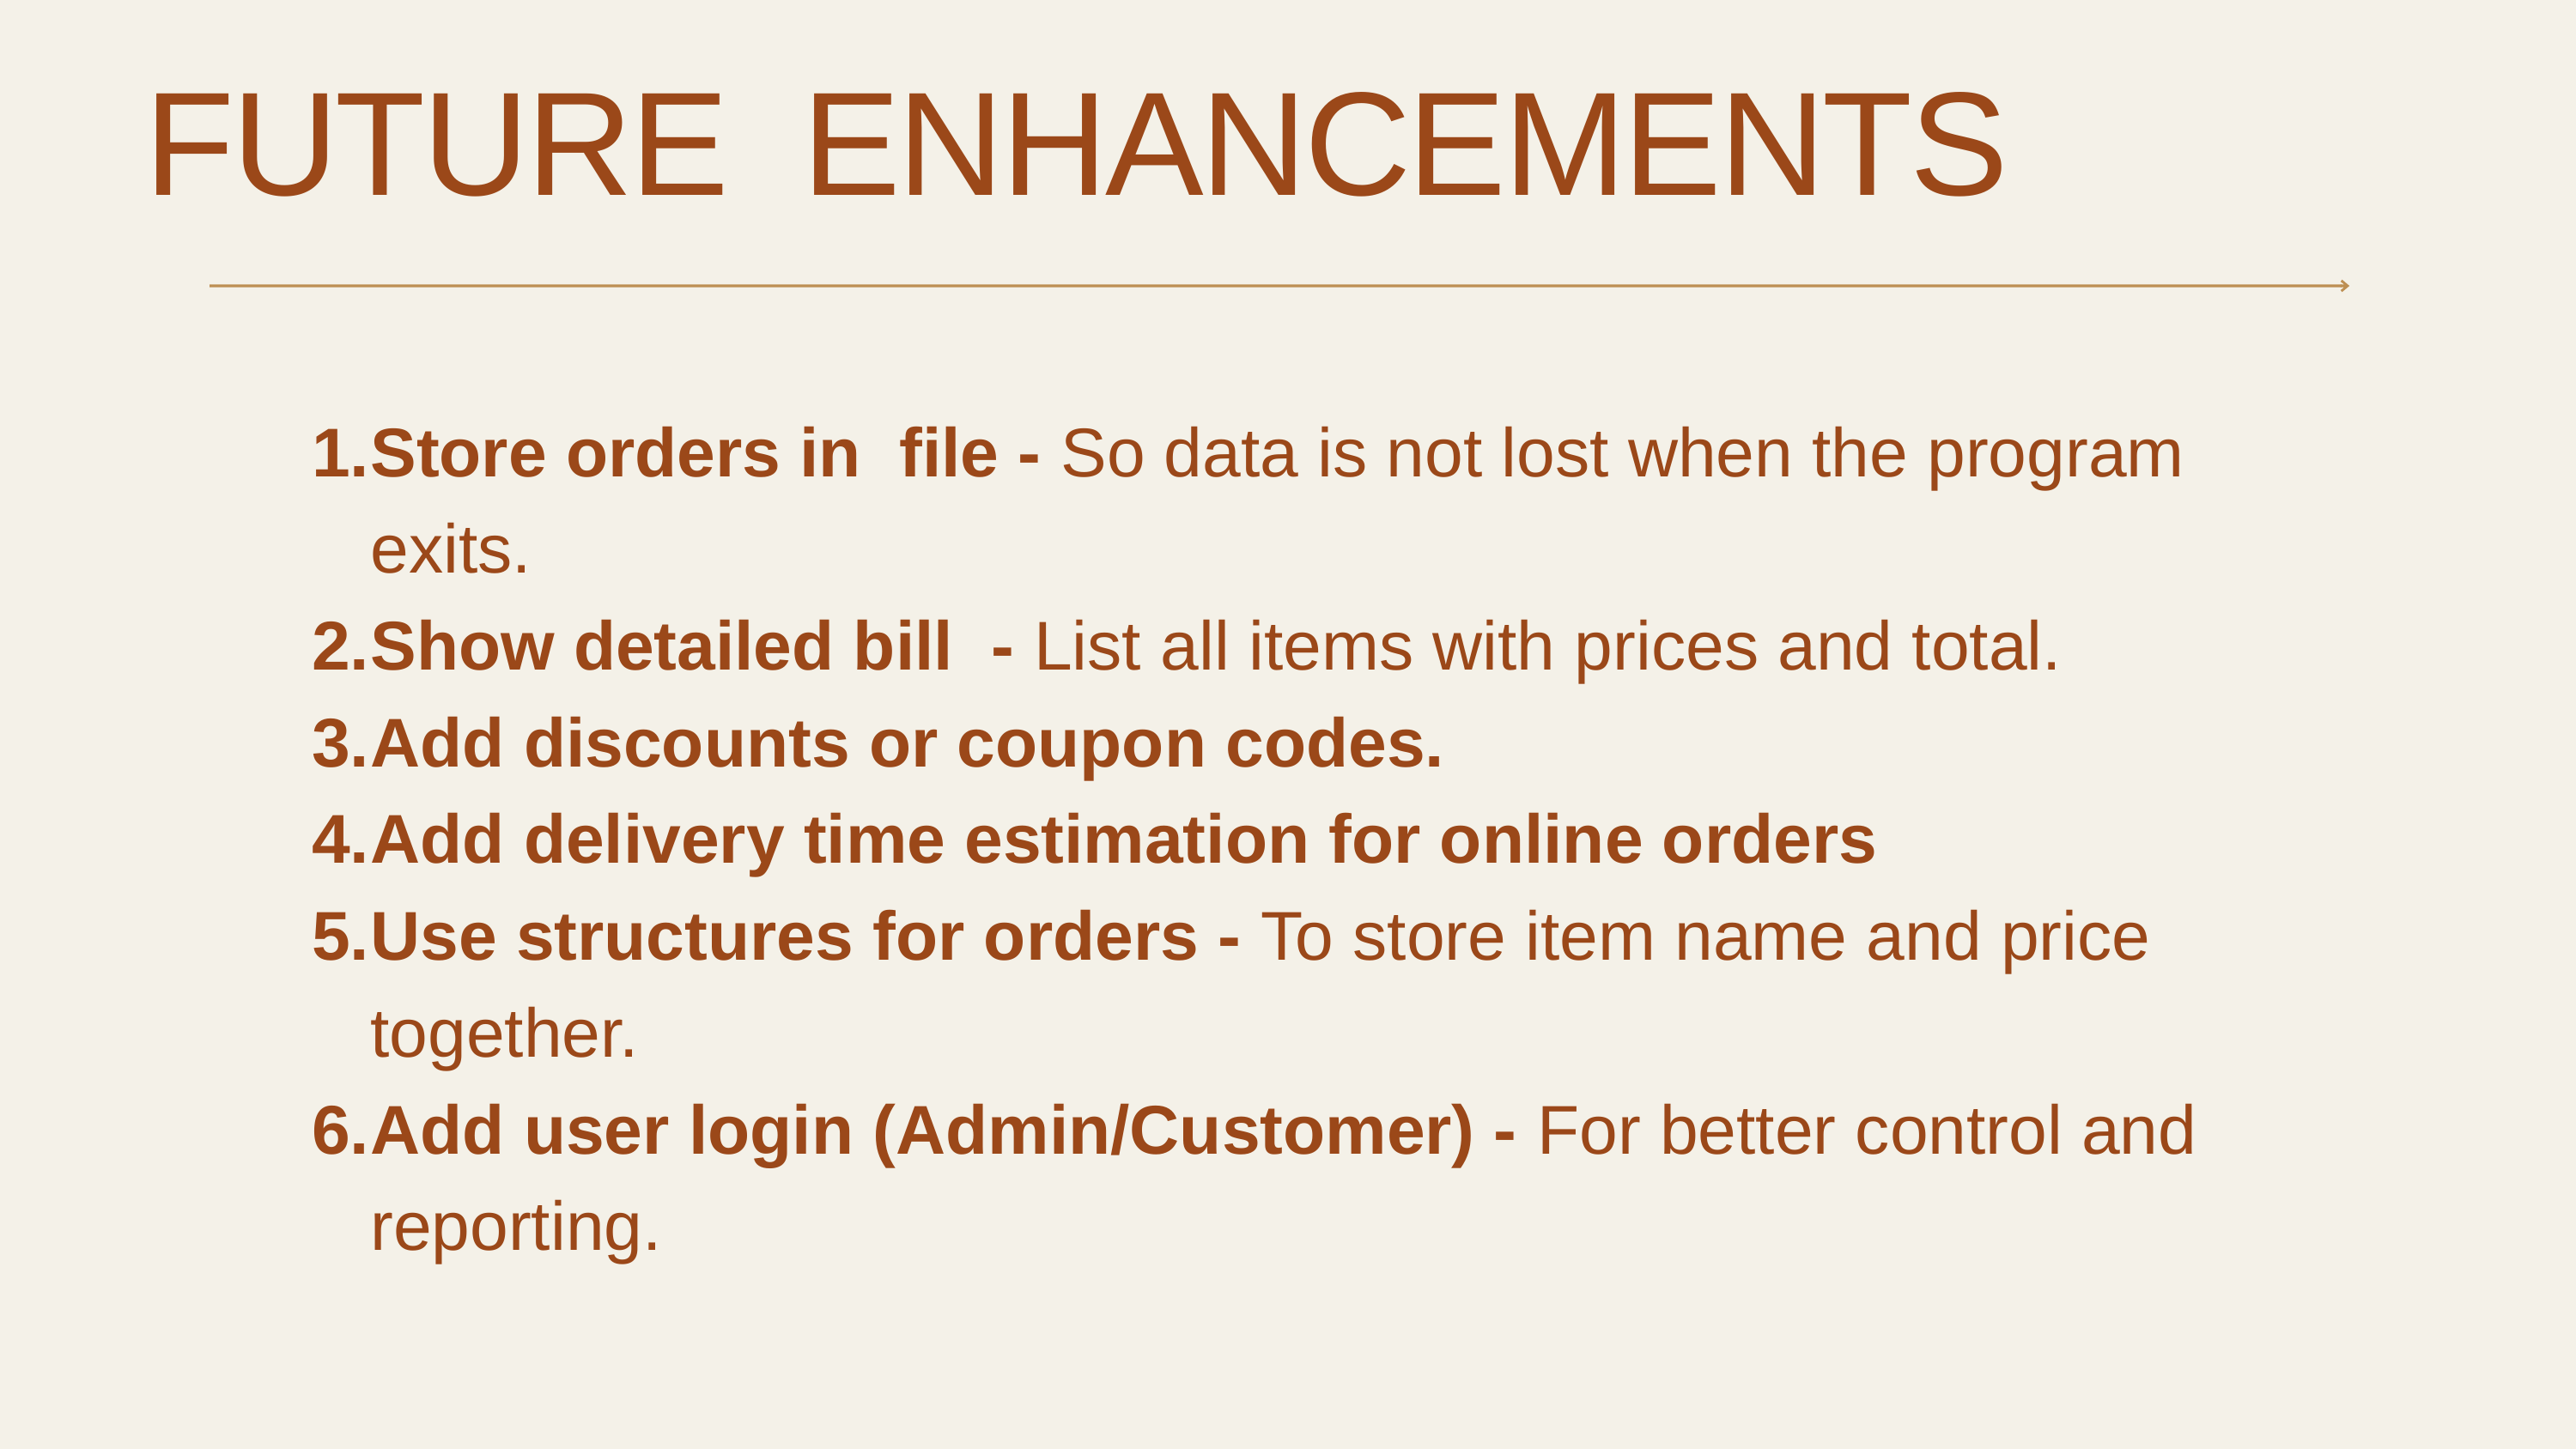

FUTURE  ENHANCEMENTS

Store orders in  file - So data is not lost when the program exits.
Show detailed bill  - List all items with prices and total.
Add discounts or coupon codes.
Add delivery time estimation for online orders
Use structures for orders - To store item name and price together.
Add user login (Admin/Customer) - For better control and reporting.